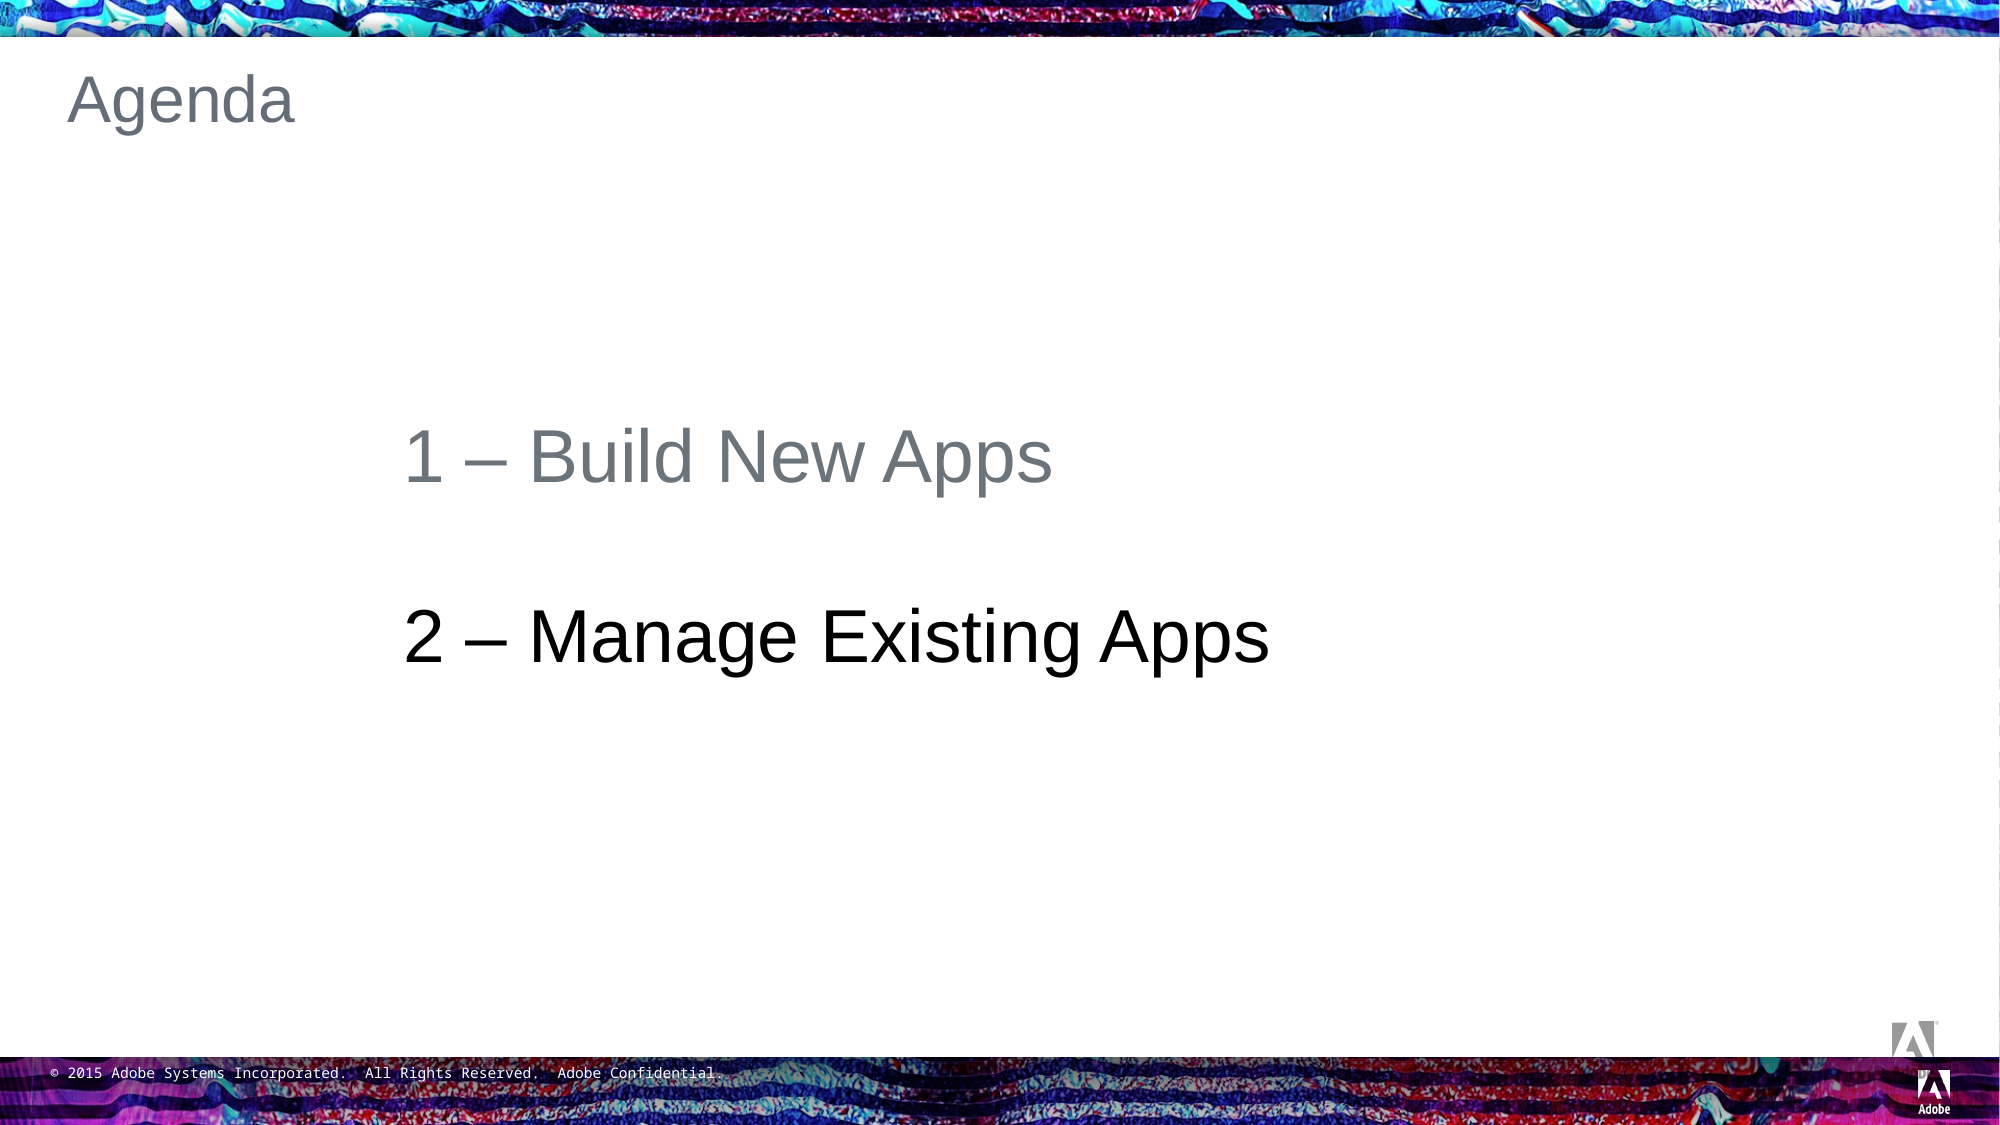

# Agenda
1 – Build New Apps

2 – Manage Existing Apps